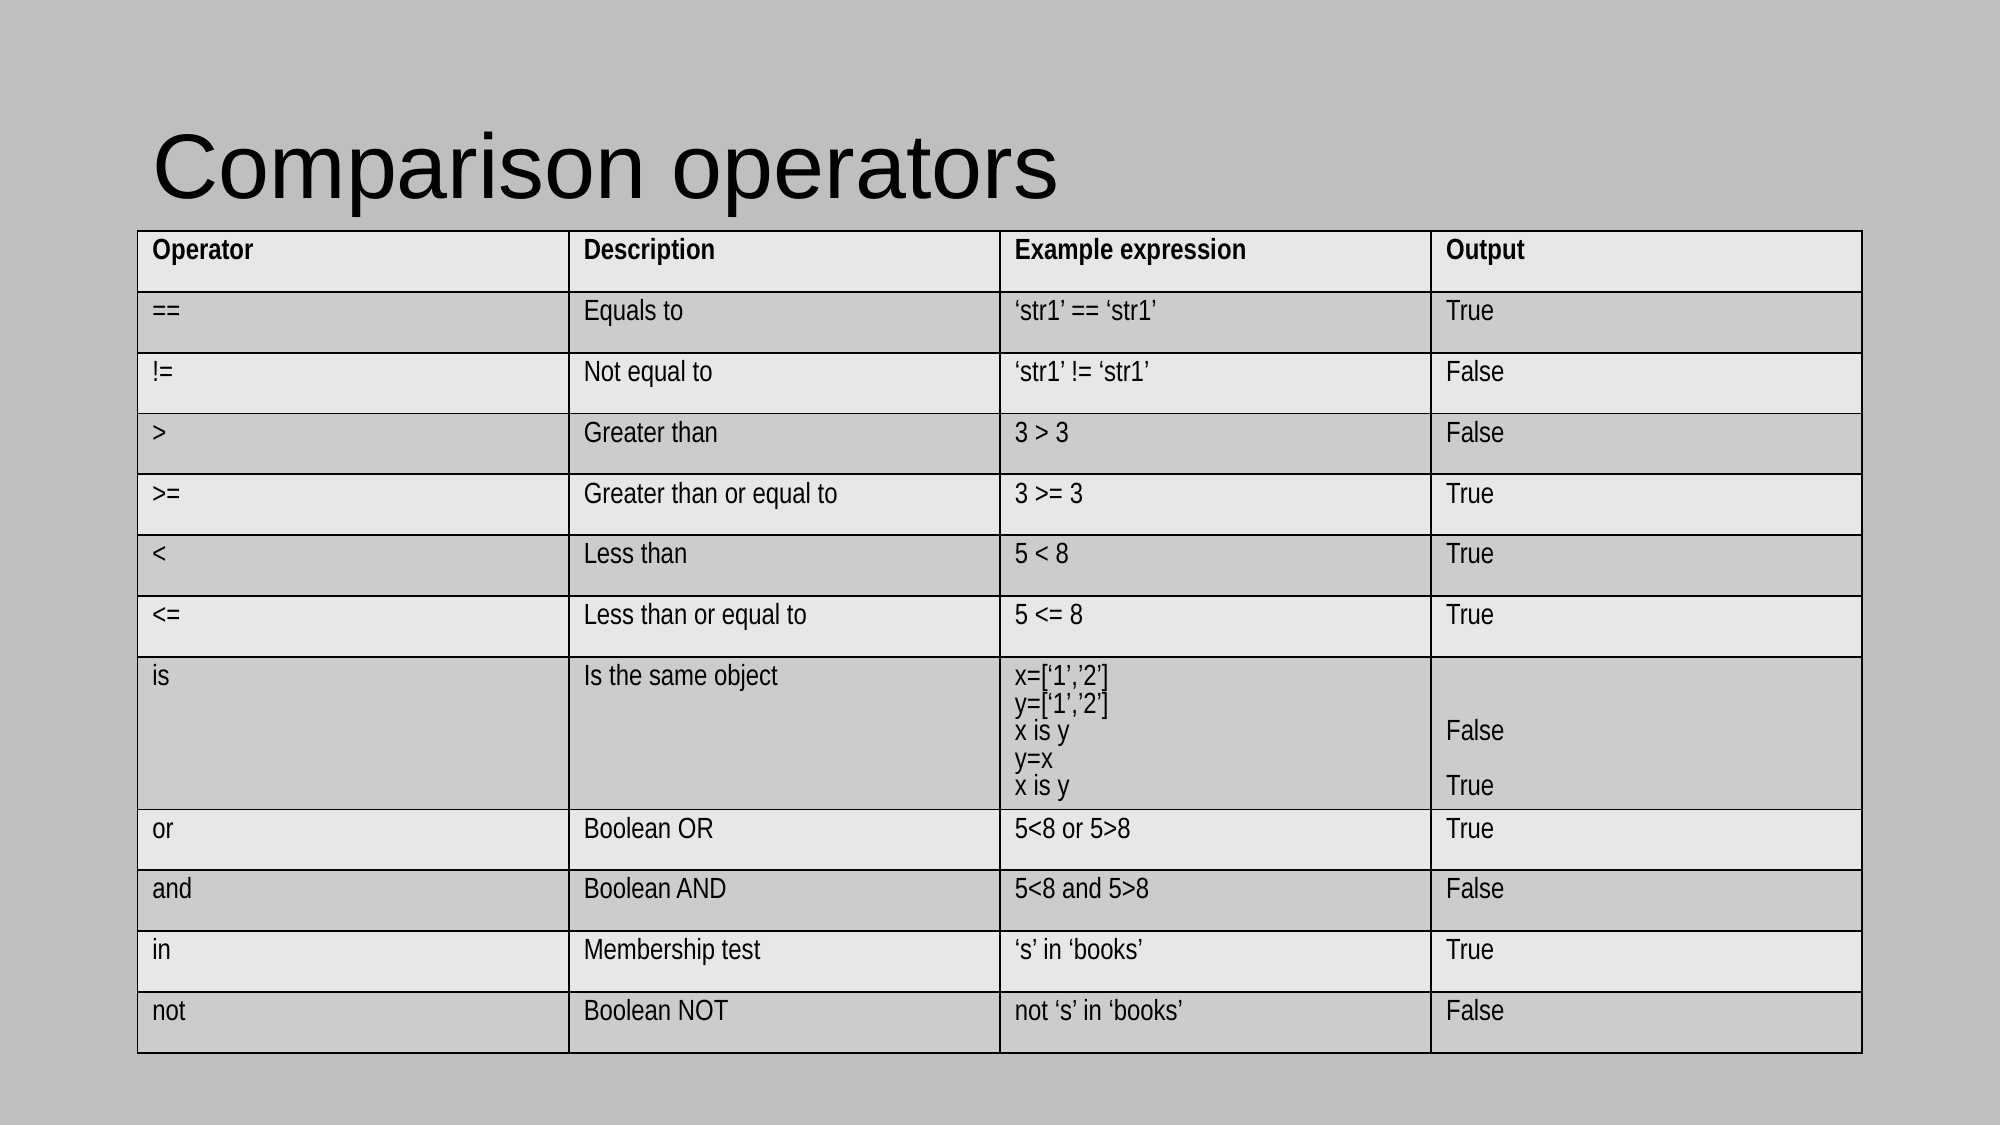

# Comparison operators
| Operator | Description | Example expression | Output |
| --- | --- | --- | --- |
| == | Equals to | ‘str1’ == ‘str1’ | True |
| != | Not equal to | ‘str1’ != ‘str1’ | False |
| > | Greater than | 3 > 3 | False |
| >= | Greater than or equal to | 3 >= 3 | True |
| < | Less than | 5 < 8 | True |
| <= | Less than or equal to | 5 <= 8 | True |
| is | Is the same object | x=[‘1’,’2’] y=[‘1’,’2’] x is y y=x x is y | False True |
| or | Boolean OR | 5<8 or 5>8 | True |
| and | Boolean AND | 5<8 and 5>8 | False |
| in | Membership test | ‘s’ in ‘books’ | True |
| not | Boolean NOT | not ‘s’ in ‘books’ | False |